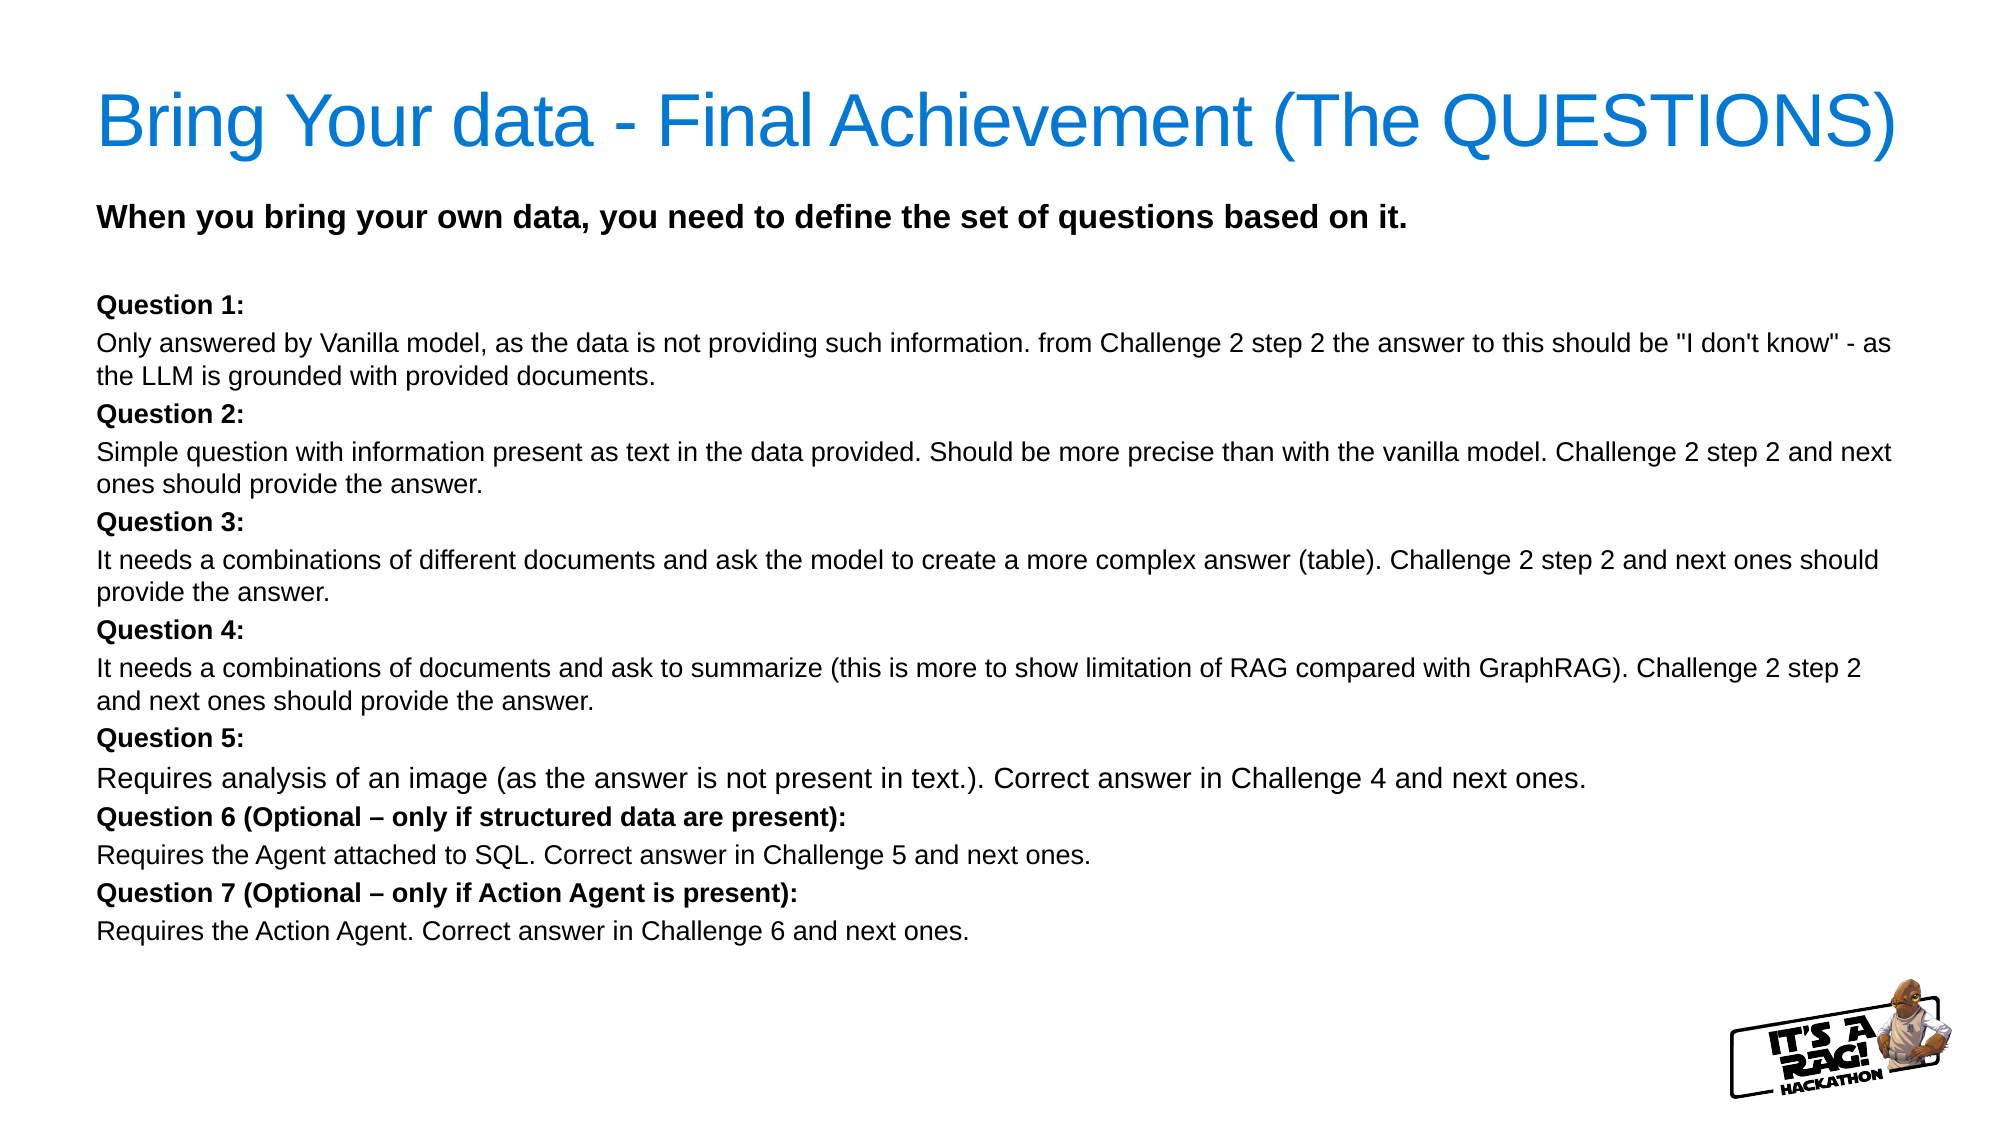

# Bring Your data - Final Achievement (The QUESTIONS)
When you bring your own data, you need to define the set of questions based on it.

Question 1:
Only answered by Vanilla model, as the data is not providing such information. from Challenge 2 step 2 the answer to this should be "I don't know" - as the LLM is grounded with provided documents.
Question 2:
Simple question with information present as text in the data provided. Should be more precise than with the vanilla model. Challenge 2 step 2 and next ones should provide the answer.
Question 3:
It needs a combinations of different documents and ask the model to create a more complex answer (table). Challenge 2 step 2 and next ones should provide the answer.
Question 4:
It needs a combinations of documents and ask to summarize (this is more to show limitation of RAG compared with GraphRAG). Challenge 2 step 2 and next ones should provide the answer.
Question 5:
Requires analysis of an image (as the answer is not present in text.). Correct answer in Challenge 4 and next ones.
Question 6 (Optional – only if structured data are present):
Requires the Agent attached to SQL. Correct answer in Challenge 5 and next ones.
Question 7 (Optional – only if Action Agent is present):
Requires the Action Agent. Correct answer in Challenge 6 and next ones.